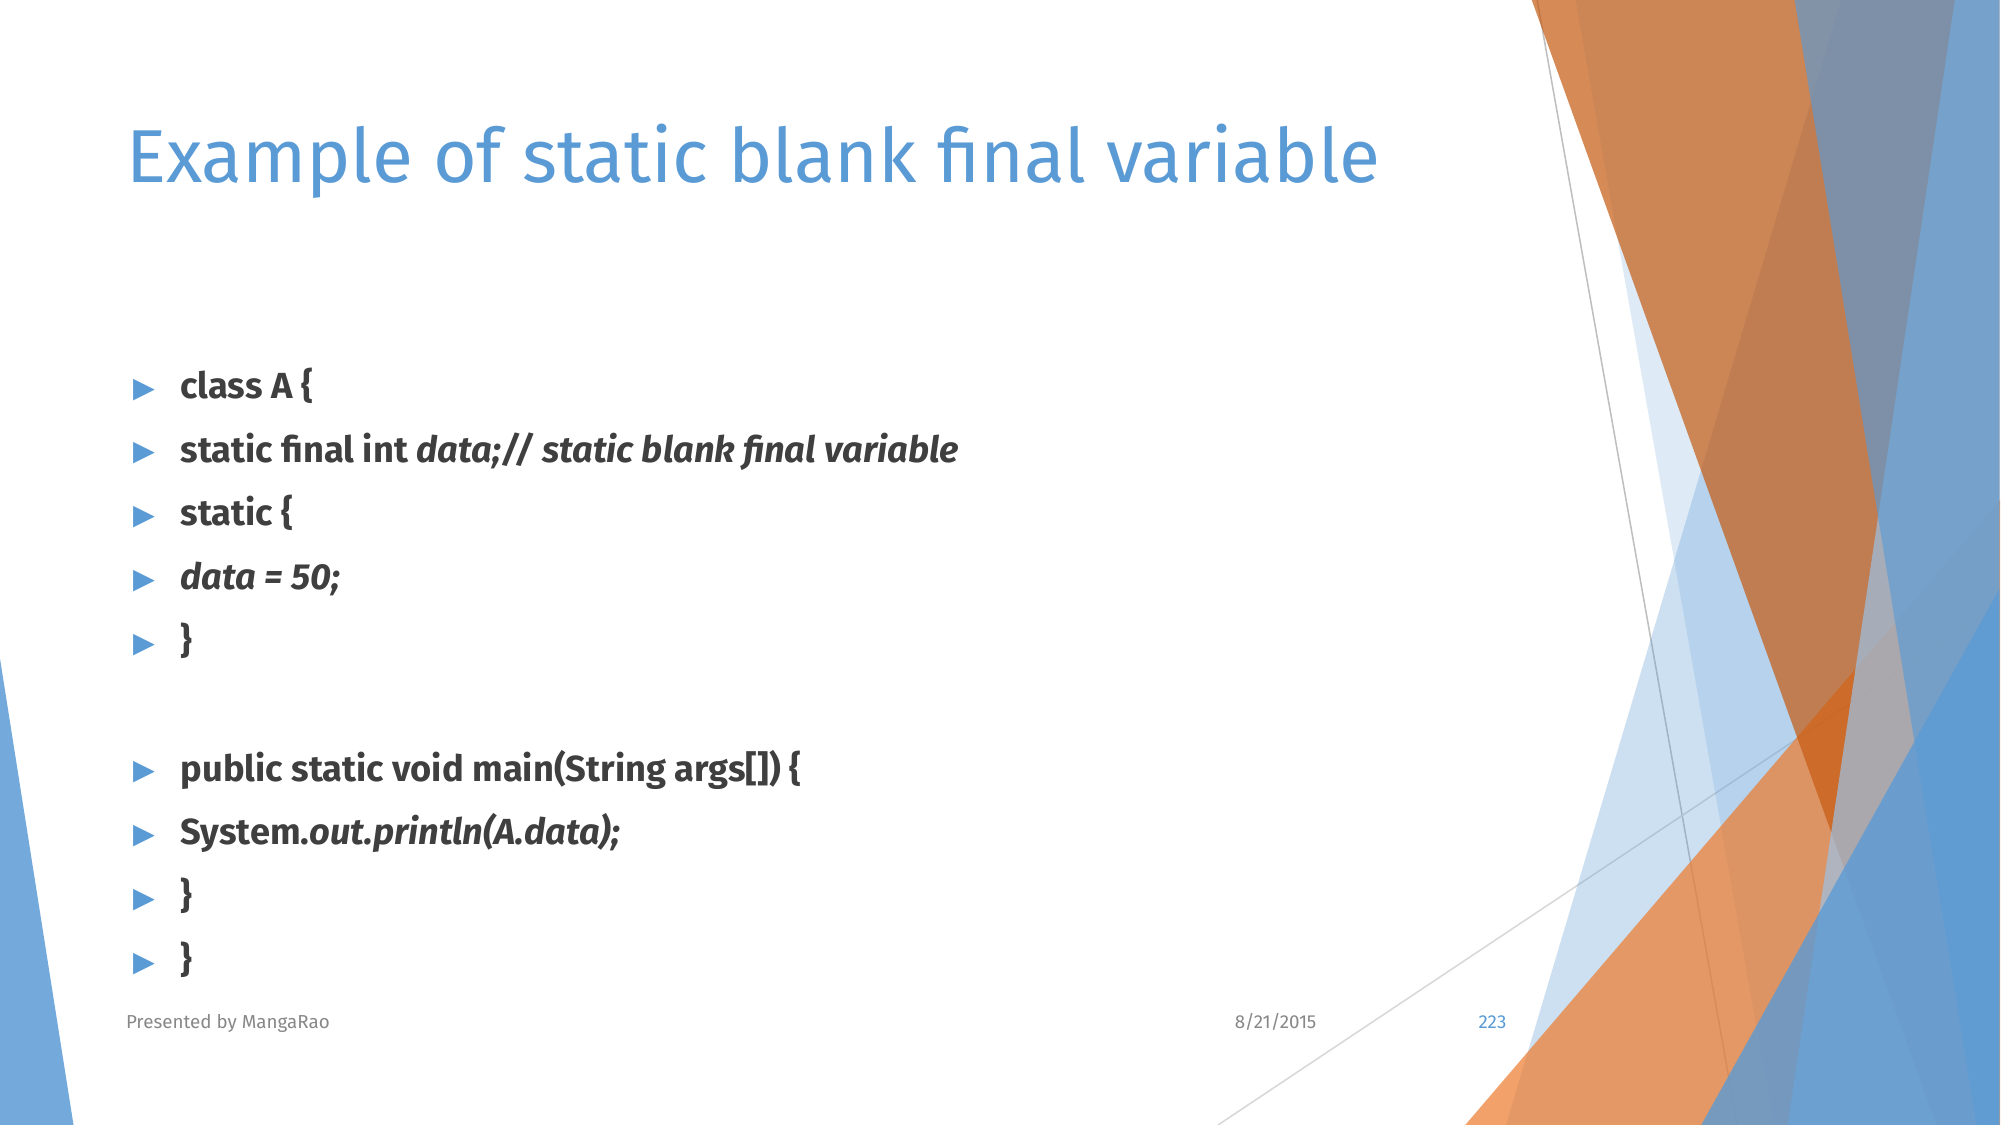

# Example of static blank final variable
class A {
static final int data;// static blank final variable
static {
data = 50;
}

public static void main(String args[]) {
System.out.println(A.data);
}
}
Presented by MangaRao
8/21/2015
223